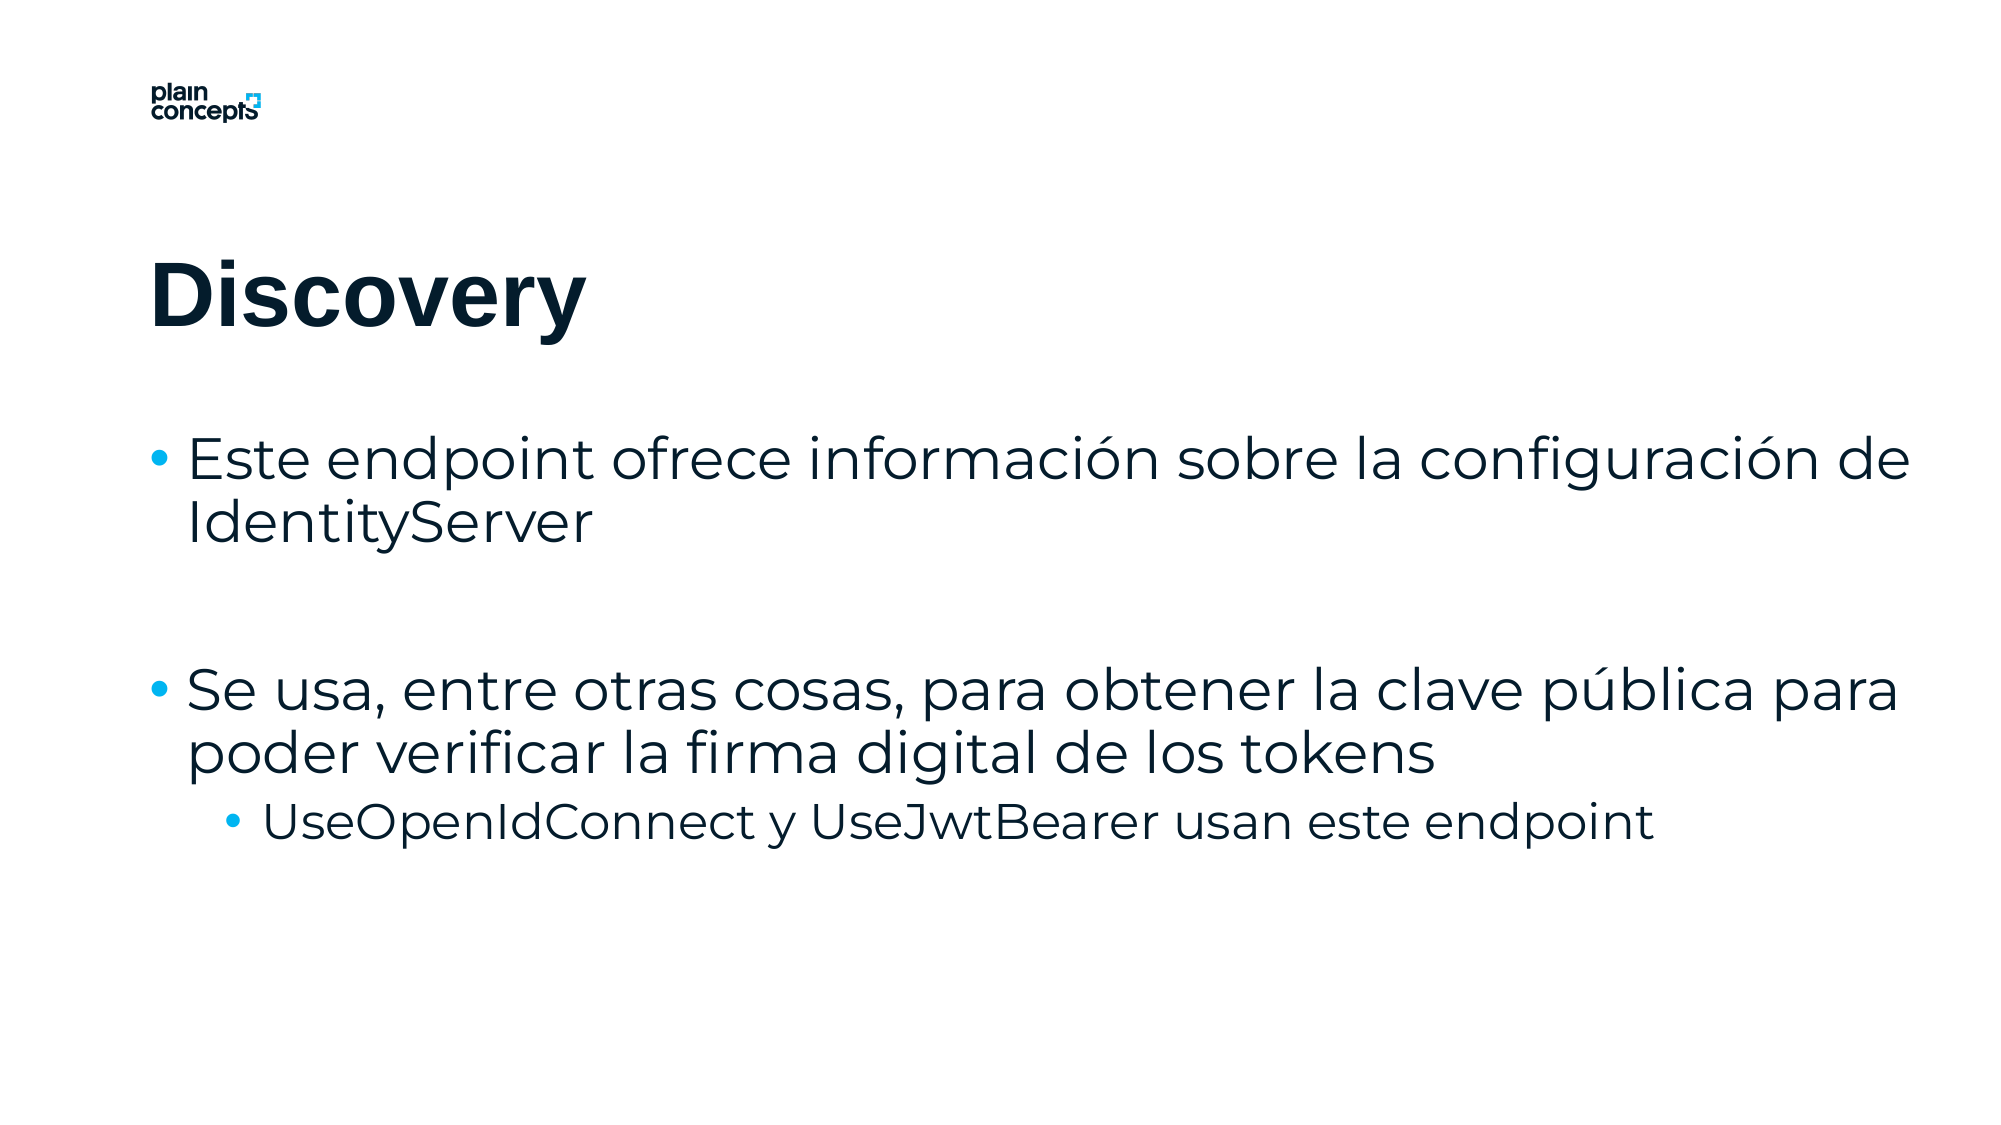

Discovery
Este endpoint ofrece información sobre la configuración de IdentityServer

Se usa, entre otras cosas, para obtener la clave pública para poder verificar la firma digital de los tokens
UseOpenIdConnect y UseJwtBearer usan este endpoint